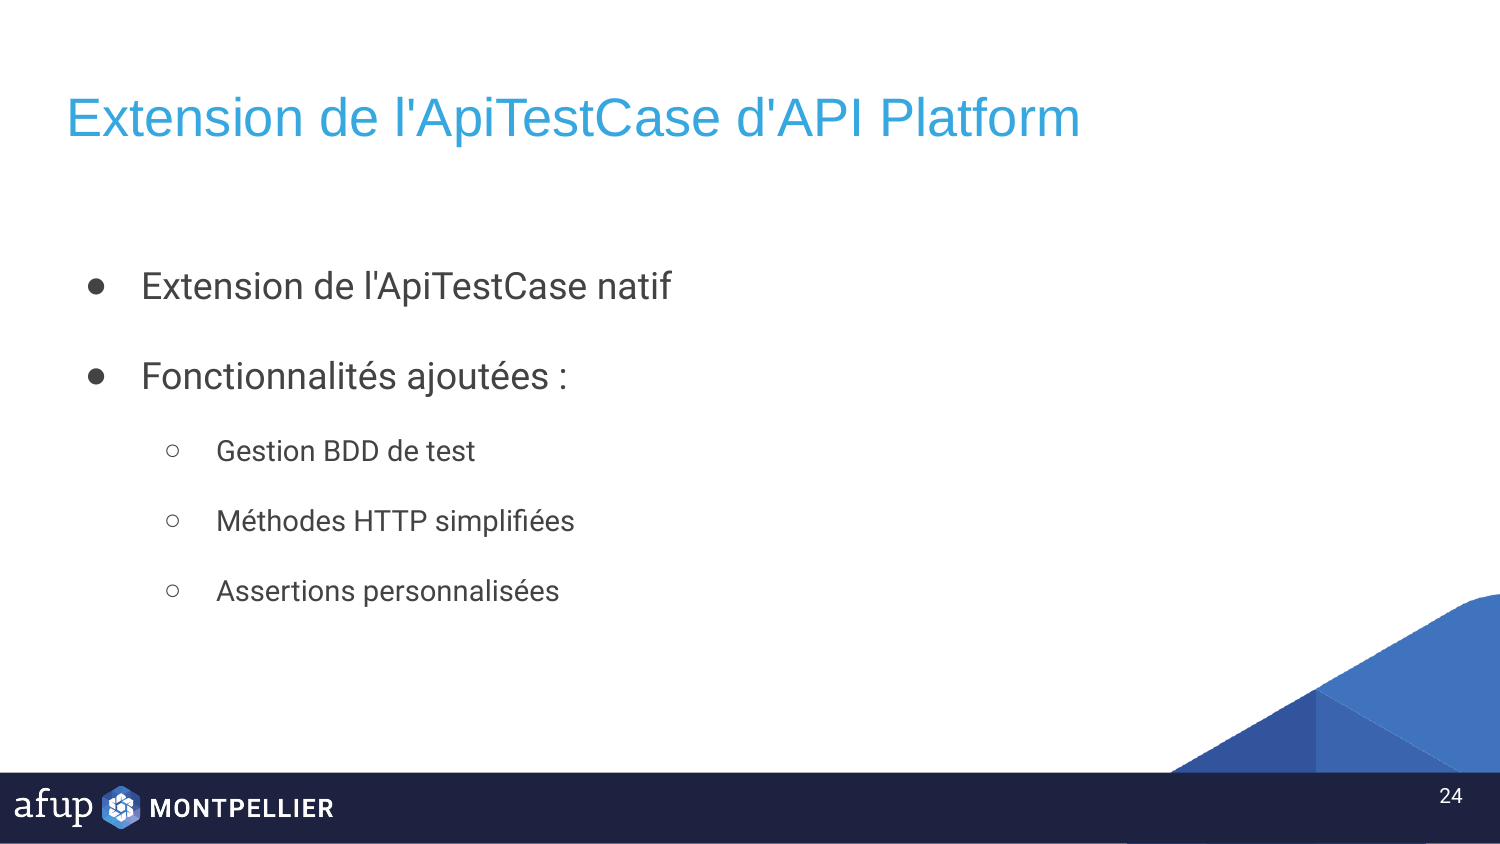

# Extension de l'ApiTestCase d'API Platform
Extension de l'ApiTestCase natif
Fonctionnalités ajoutées :
Gestion BDD de test
Méthodes HTTP simplifiées
Assertions personnalisées

24